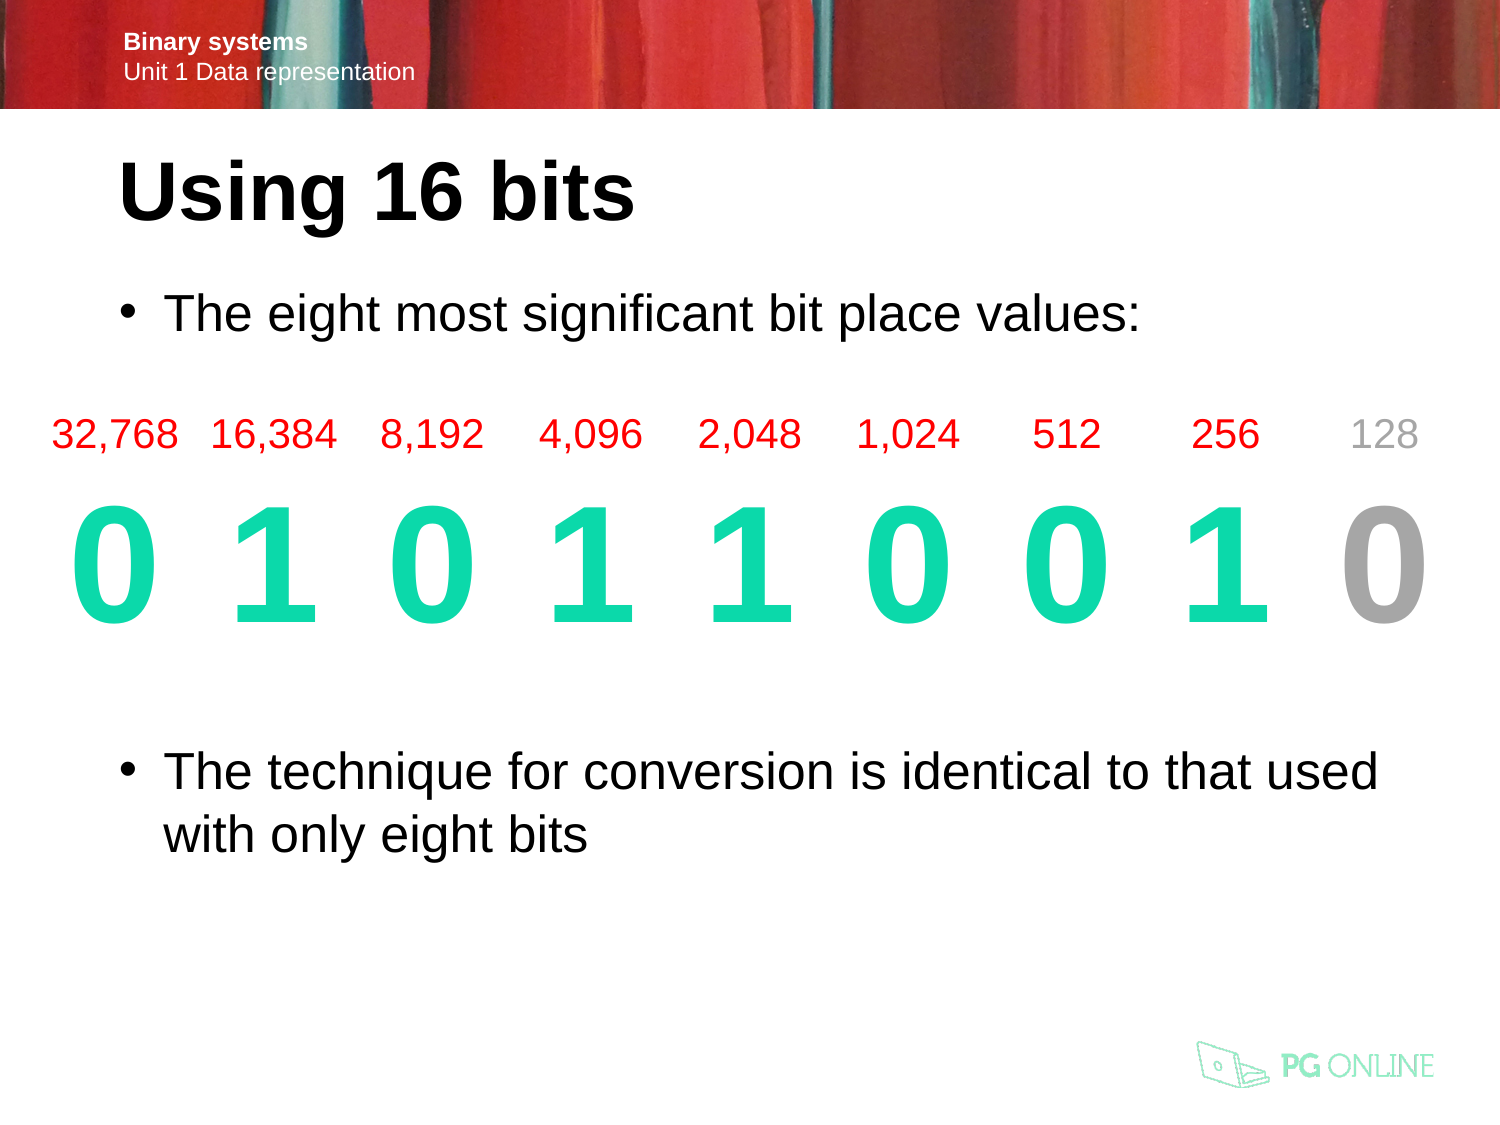

Using 16 bits
The eight most significant bit place values:

The technique for conversion is identical to that used with only eight bits
| 32,768 | 16,384 | 8,192 | 4,096 | 2,048 | 1,024 | 512 | 256 | 128 |
| --- | --- | --- | --- | --- | --- | --- | --- | --- |
| 0 | 1 | 0 | 1 | 1 | 0 | 0 | 1 | 0 |